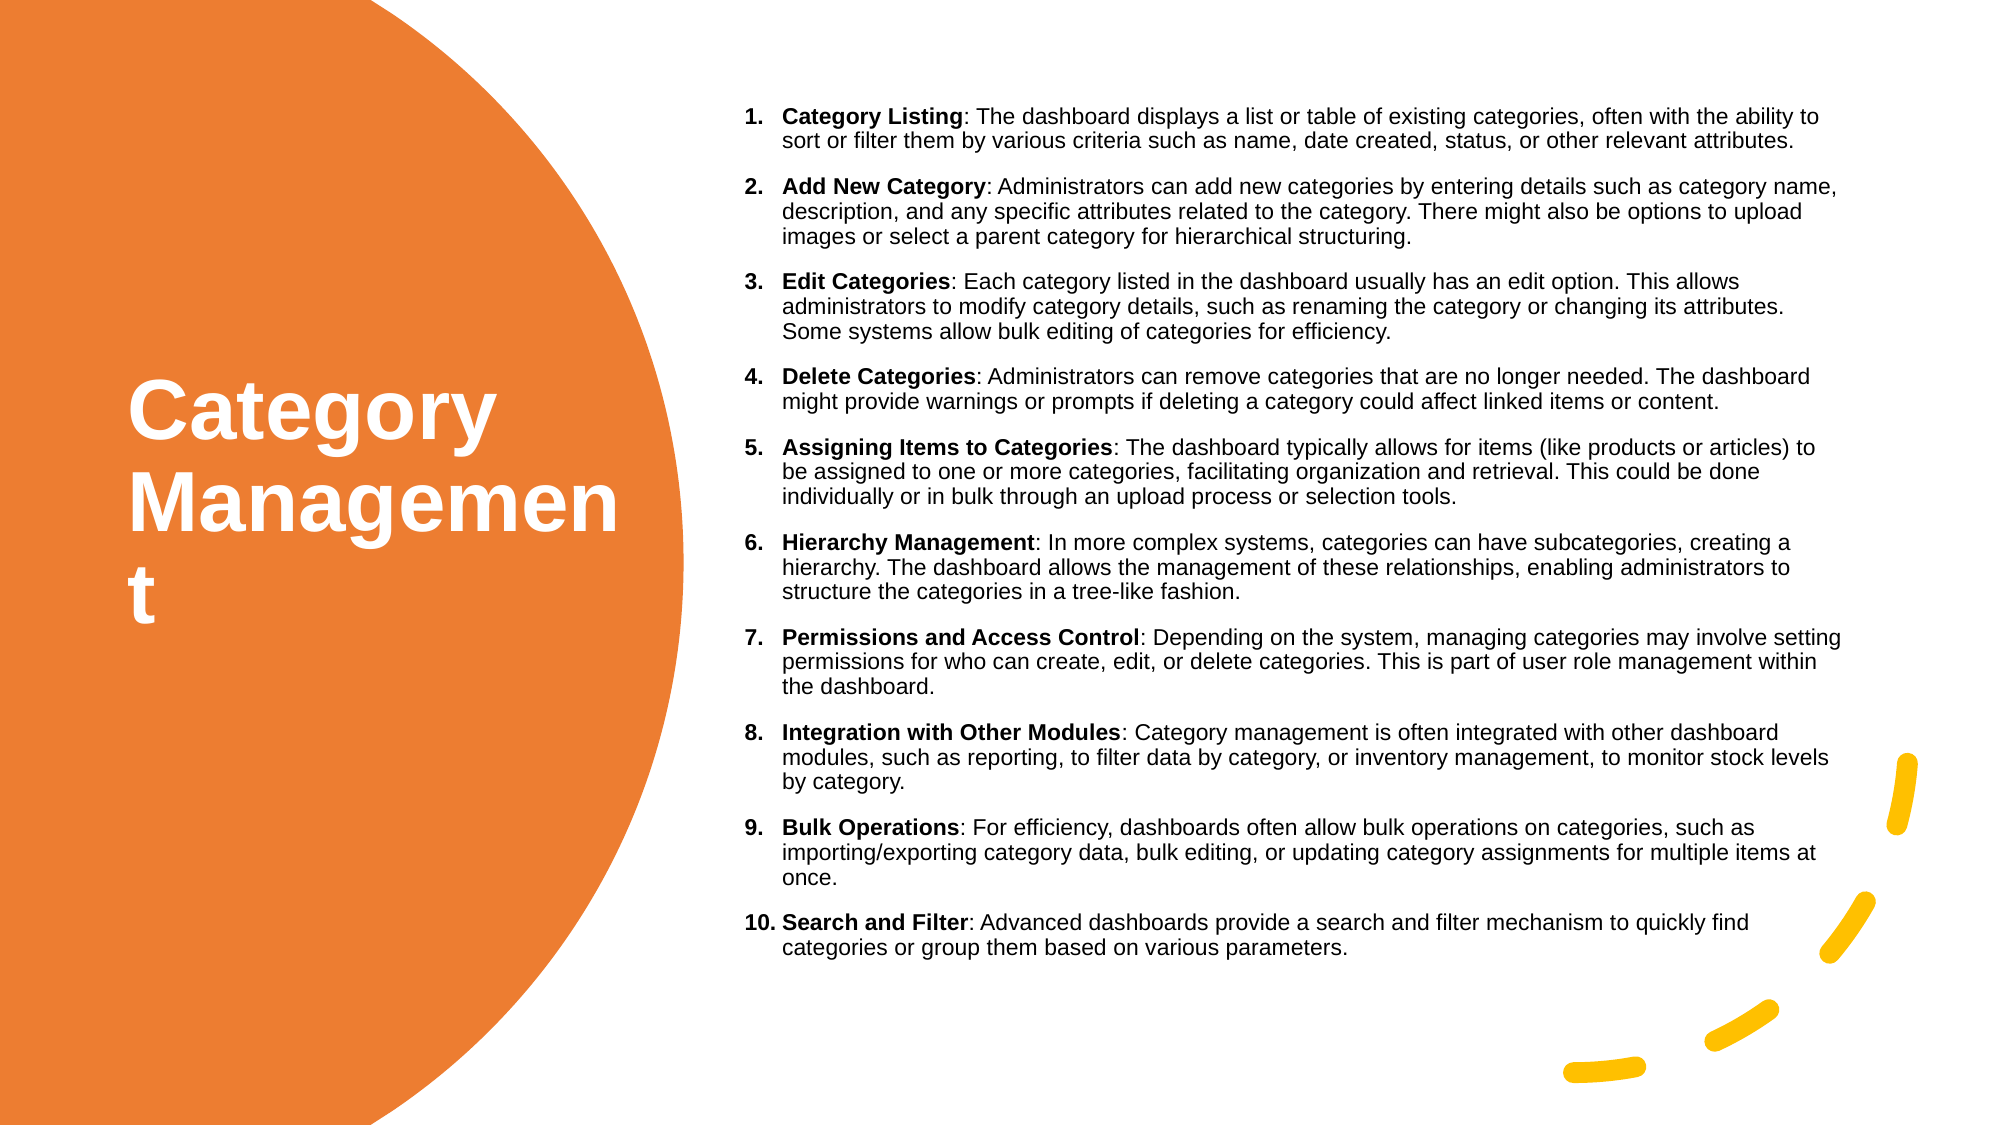

Category Listing: The dashboard displays a list or table of existing categories, often with the ability to sort or filter them by various criteria such as name, date created, status, or other relevant attributes.
Add New Category: Administrators can add new categories by entering details such as category name, description, and any specific attributes related to the category. There might also be options to upload images or select a parent category for hierarchical structuring.
Edit Categories: Each category listed in the dashboard usually has an edit option. This allows administrators to modify category details, such as renaming the category or changing its attributes. Some systems allow bulk editing of categories for efficiency.
Delete Categories: Administrators can remove categories that are no longer needed. The dashboard might provide warnings or prompts if deleting a category could affect linked items or content.
Assigning Items to Categories: The dashboard typically allows for items (like products or articles) to be assigned to one or more categories, facilitating organization and retrieval. This could be done individually or in bulk through an upload process or selection tools.
Hierarchy Management: In more complex systems, categories can have subcategories, creating a hierarchy. The dashboard allows the management of these relationships, enabling administrators to structure the categories in a tree-like fashion.
Permissions and Access Control: Depending on the system, managing categories may involve setting permissions for who can create, edit, or delete categories. This is part of user role management within the dashboard.
Integration with Other Modules: Category management is often integrated with other dashboard modules, such as reporting, to filter data by category, or inventory management, to monitor stock levels by category.
Bulk Operations: For efficiency, dashboards often allow bulk operations on categories, such as importing/exporting category data, bulk editing, or updating category assignments for multiple items at once.
Search and Filter: Advanced dashboards provide a search and filter mechanism to quickly find categories or group them based on various parameters.

# Category Management